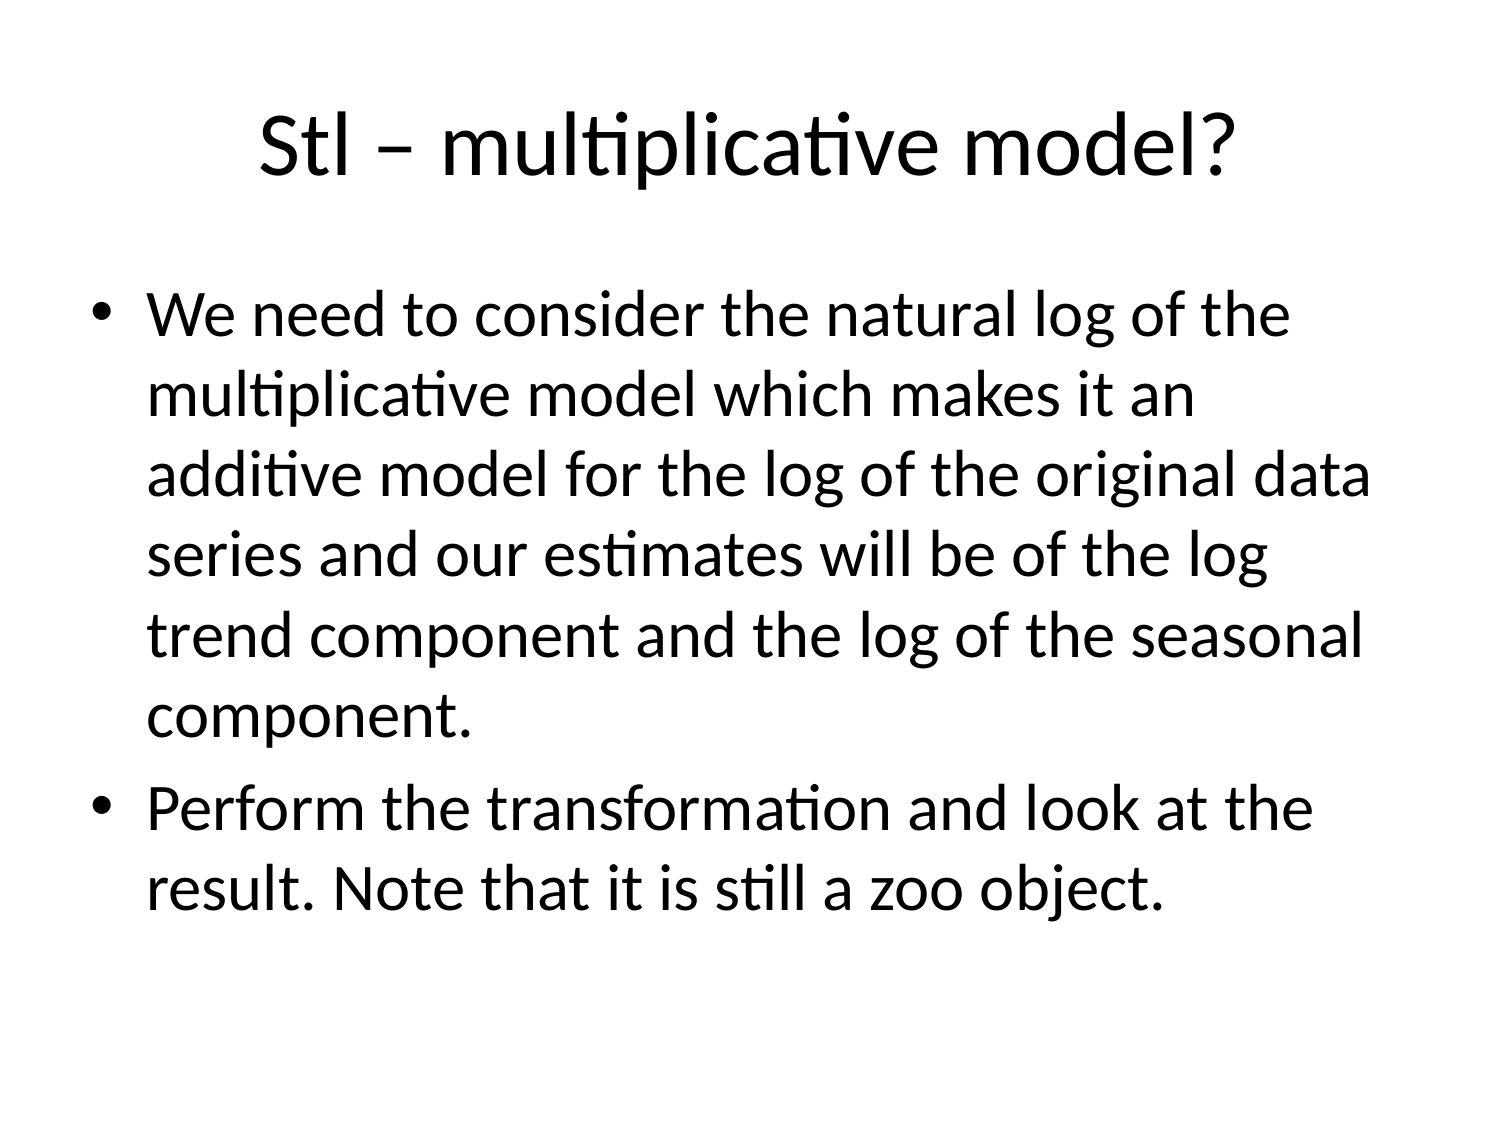

# Stl – multiplicative model?
We need to consider the natural log of the multiplicative model which makes it an additive model for the log of the original data series and our estimates will be of the log trend component and the log of the seasonal component.
Perform the transformation and look at the result. Note that it is still a zoo object.